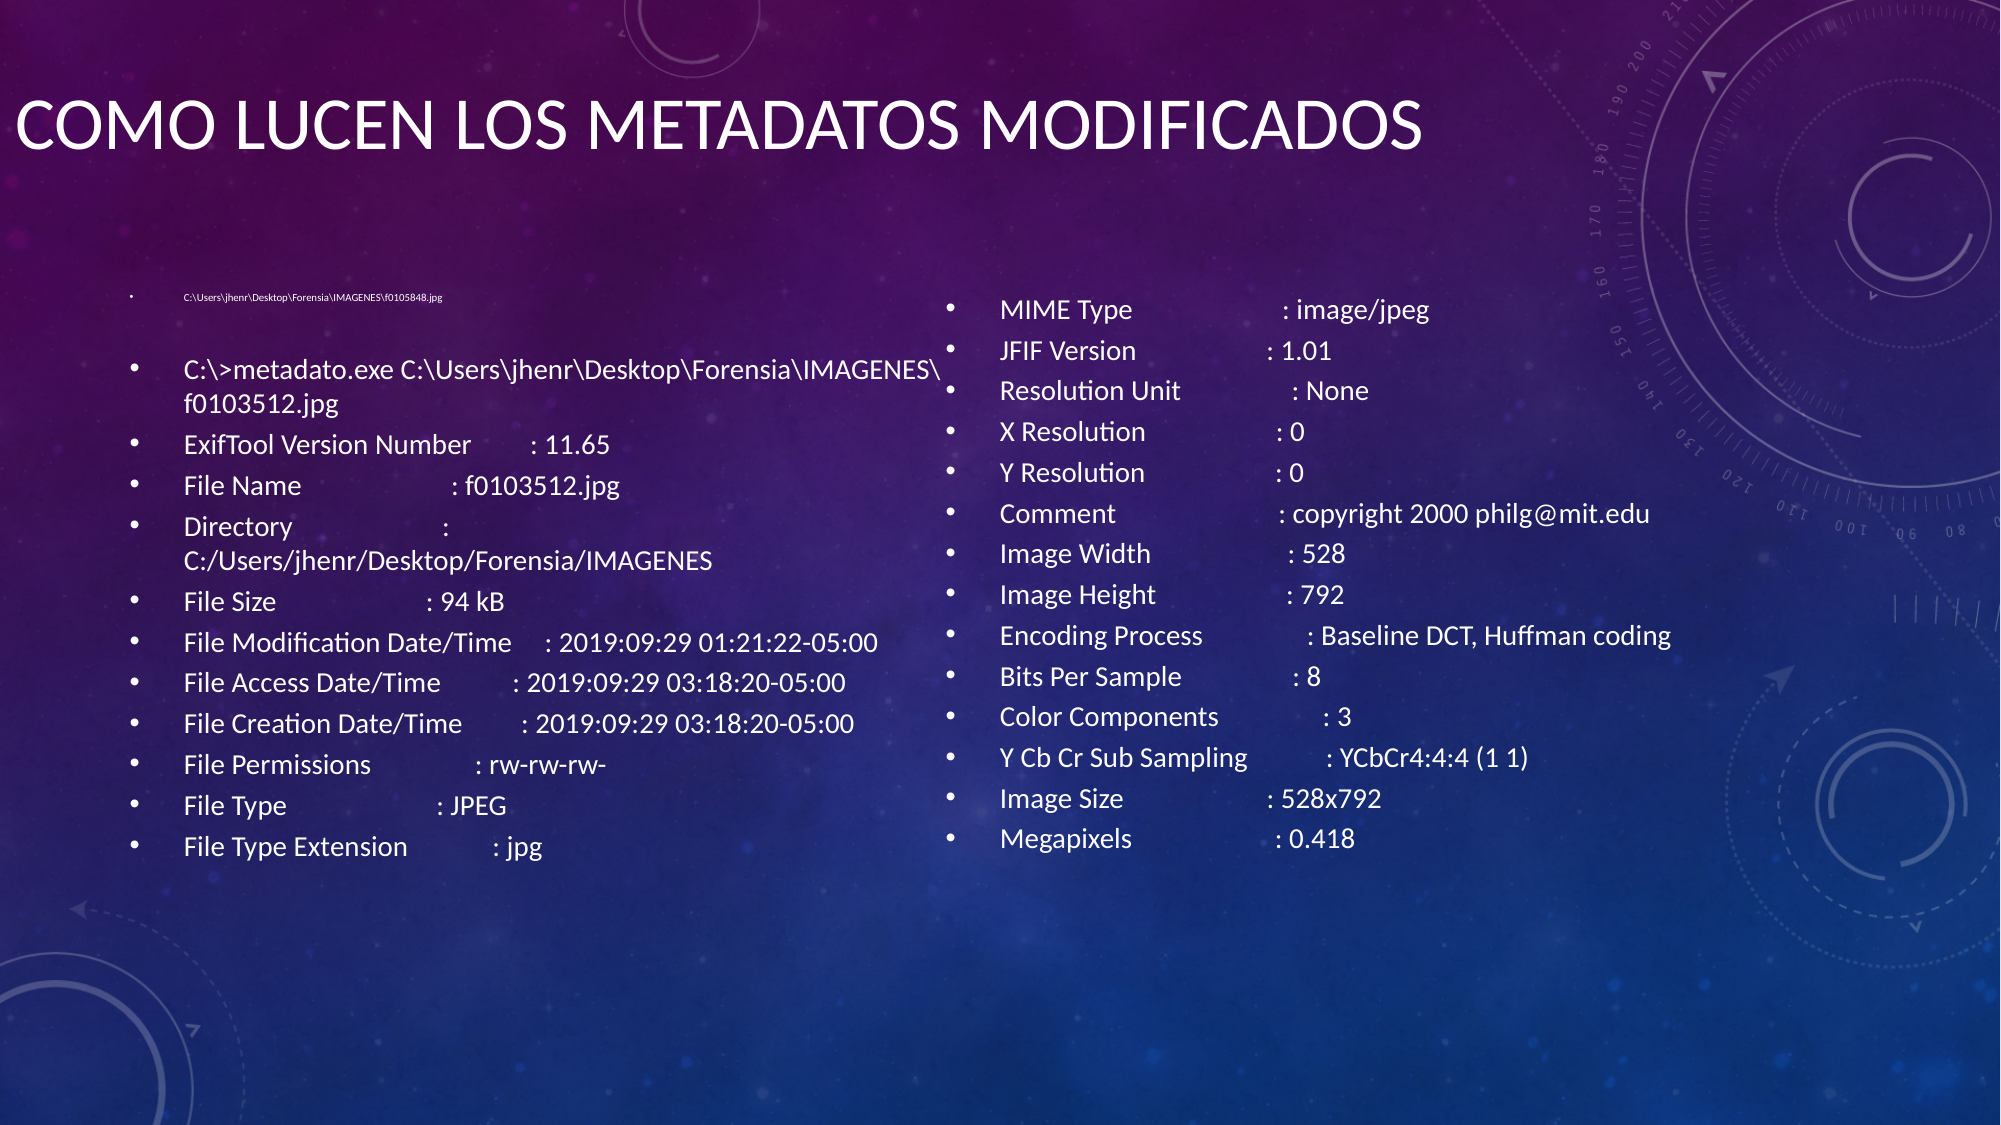

# Como lucen los metadatos modificados
C:\Users\jhenr\Desktop\Forensia\IMAGENES\f0105848.jpg

C:\>metadato.exe C:\Users\jhenr\Desktop\Forensia\IMAGENES\f0103512.jpg
ExifTool Version Number         : 11.65
File Name                       : f0103512.jpg
Directory                       : C:/Users/jhenr/Desktop/Forensia/IMAGENES
File Size                       : 94 kB
File Modification Date/Time     : 2019:09:29 01:21:22-05:00
File Access Date/Time           : 2019:09:29 03:18:20-05:00
File Creation Date/Time         : 2019:09:29 03:18:20-05:00
File Permissions                : rw-rw-rw-
File Type                       : JPEG
File Type Extension             : jpg
MIME Type                       : image/jpeg
JFIF Version                    : 1.01
Resolution Unit                 : None
X Resolution                    : 0
Y Resolution                    : 0
Comment                         : copyright 2000 philg@mit.edu
Image Width                     : 528
Image Height                    : 792
Encoding Process                : Baseline DCT, Huffman coding
Bits Per Sample                 : 8
Color Components                : 3
Y Cb Cr Sub Sampling            : YCbCr4:4:4 (1 1)
Image Size                      : 528x792
Megapixels                      : 0.418